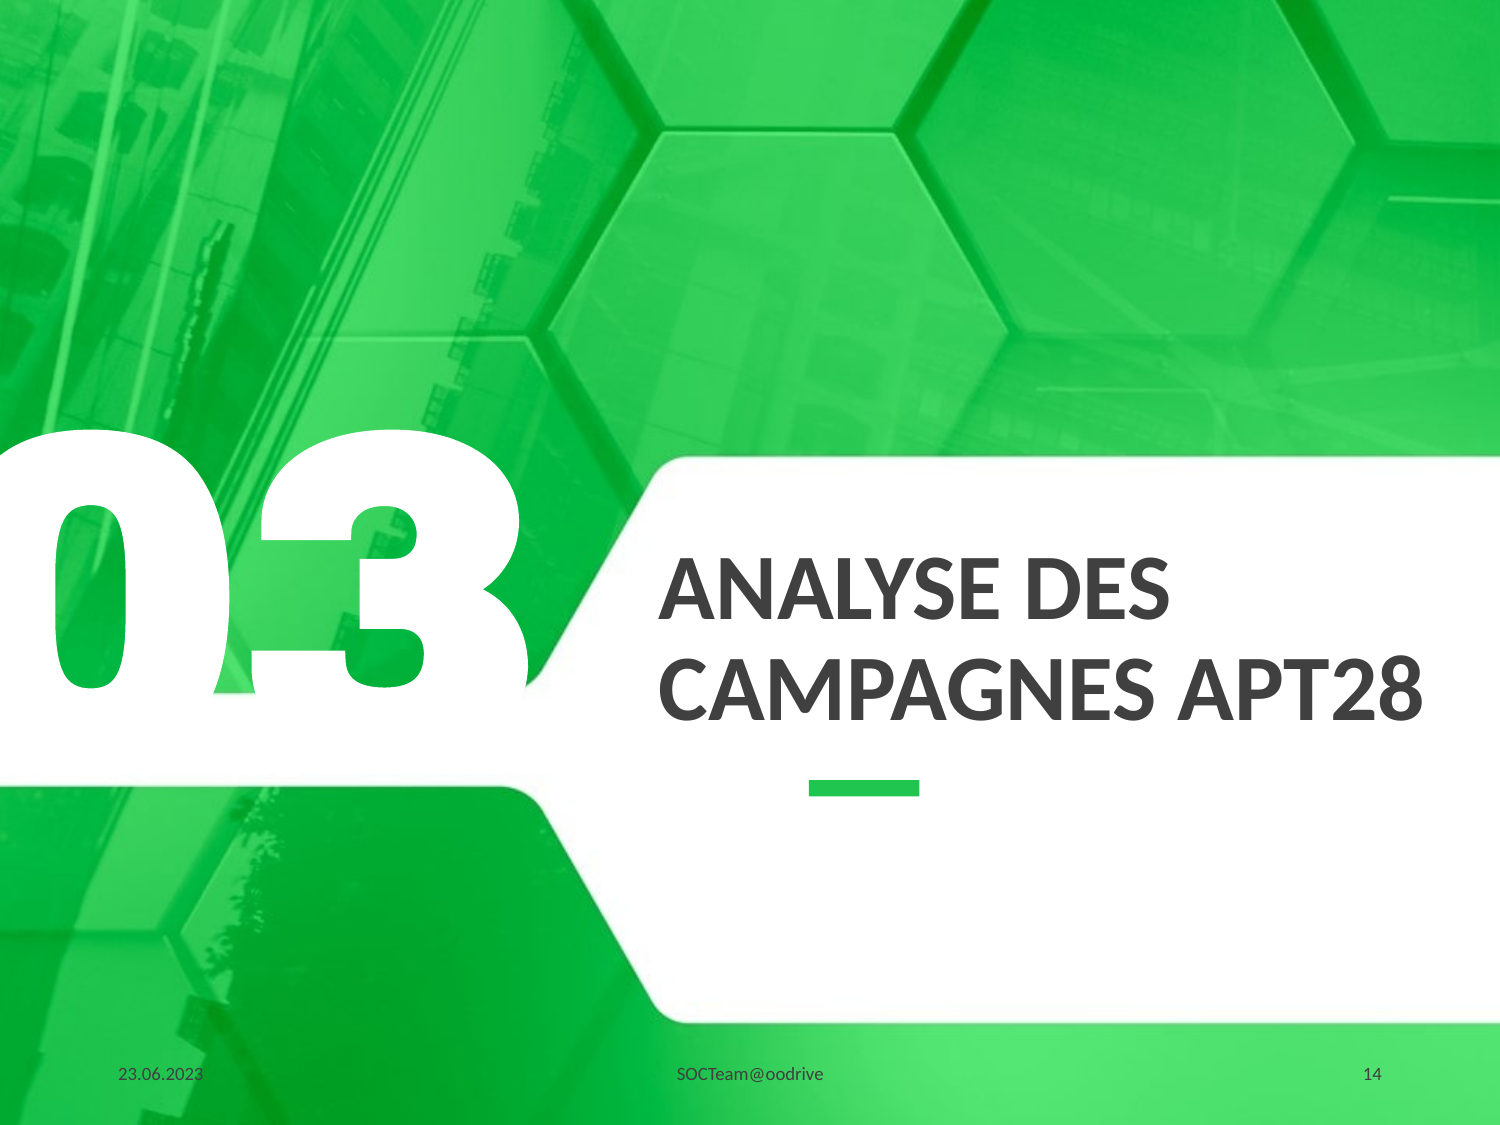

03
# Analyse deS campagnes APT28
23.06.2023
SOCTeam@oodrive
14